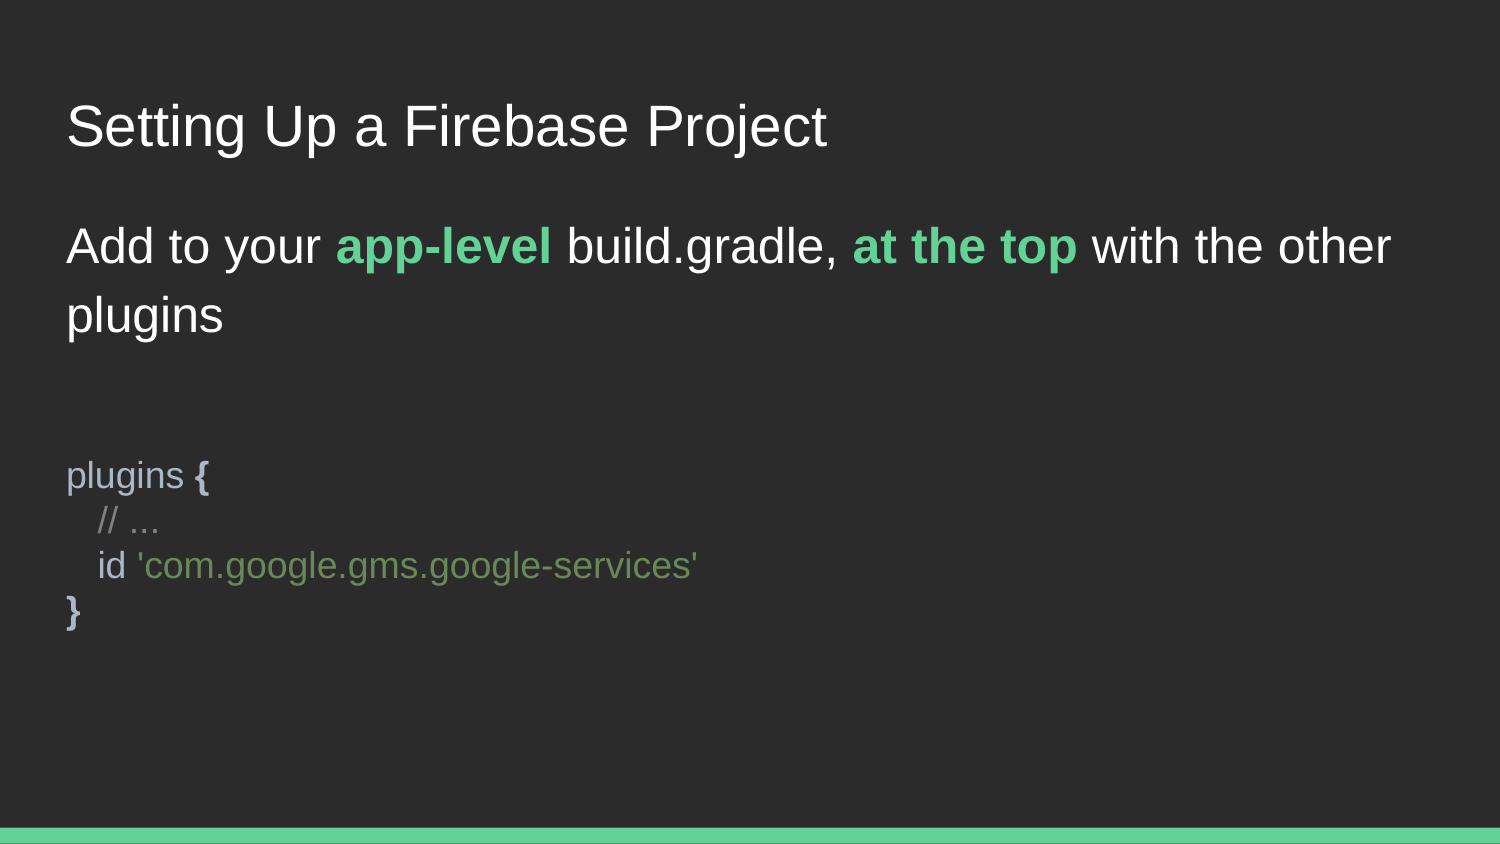

# Setting Up a Firebase Project

Add to your app-level build.gradle, at the top with the other plugins
plugins {
   // ...
   id 'com.google.gms.google-services'
}